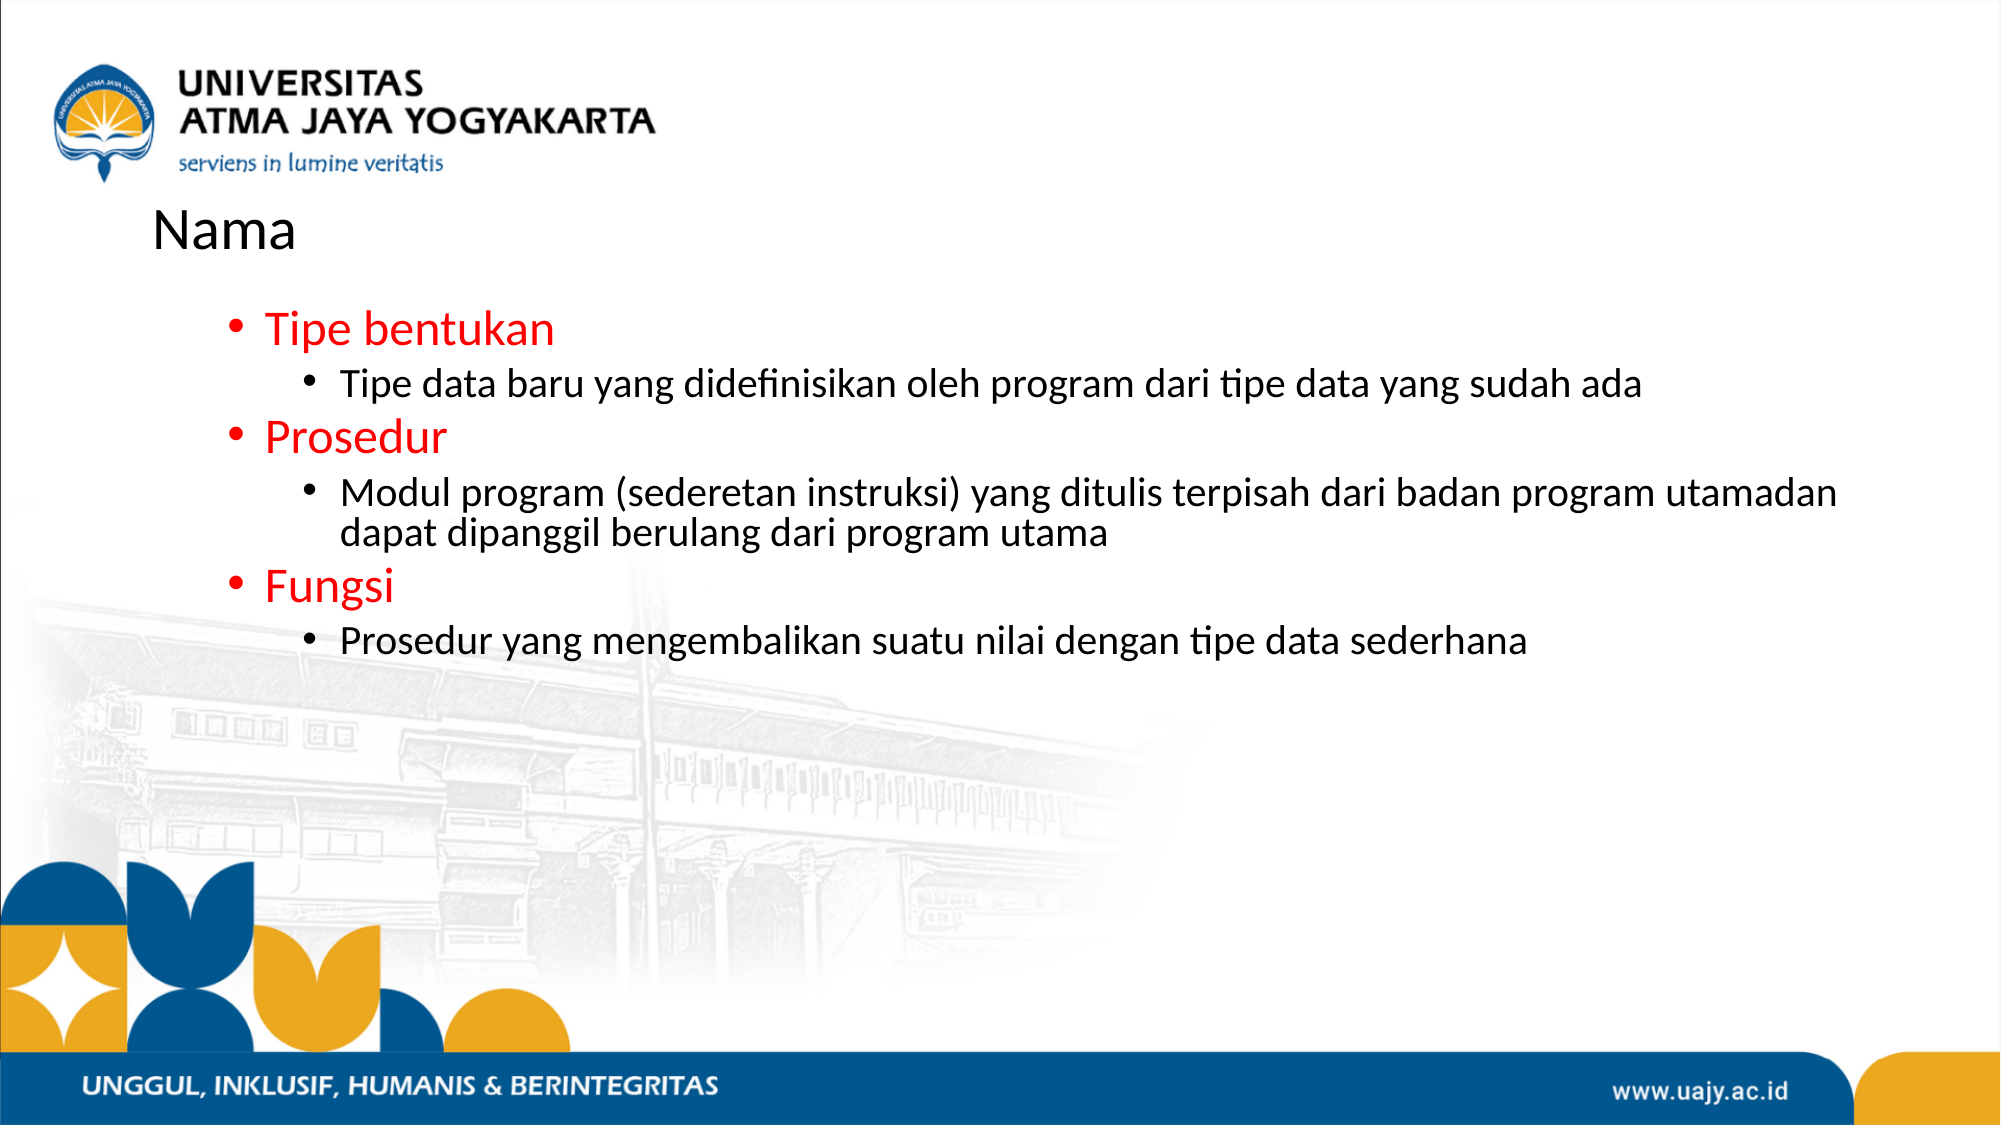

# Nama
Tipe bentukan
Tipe data baru yang didefinisikan oleh program dari tipe data yang sudah ada
Prosedur
Modul program (sederetan instruksi) yang ditulis terpisah dari badan program utamadan dapat dipanggil berulang dari program utama
Fungsi
Prosedur yang mengembalikan suatu nilai dengan tipe data sederhana